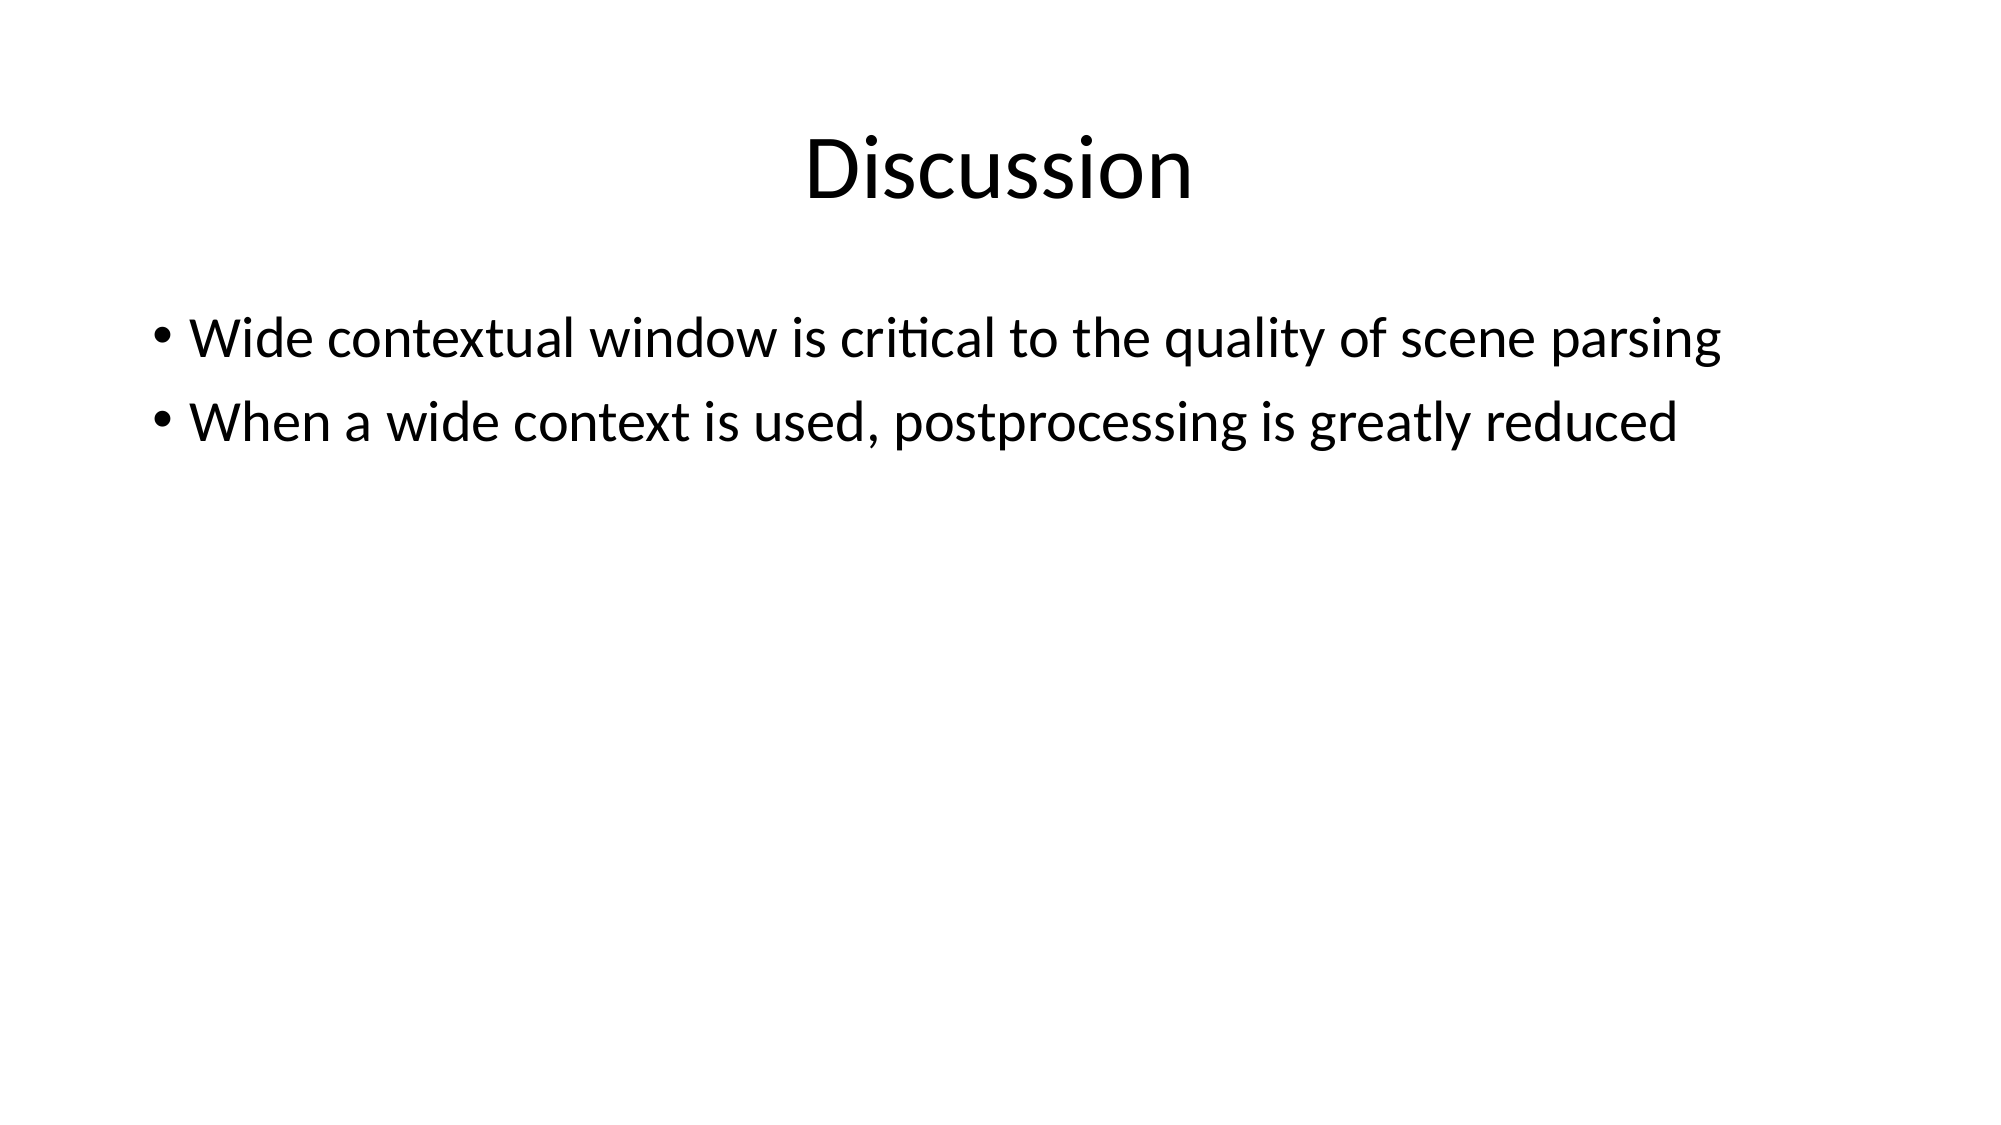

# Discussion
Wide contextual window is critical to the quality of scene parsing
When a wide context is used, postprocessing is greatly reduced